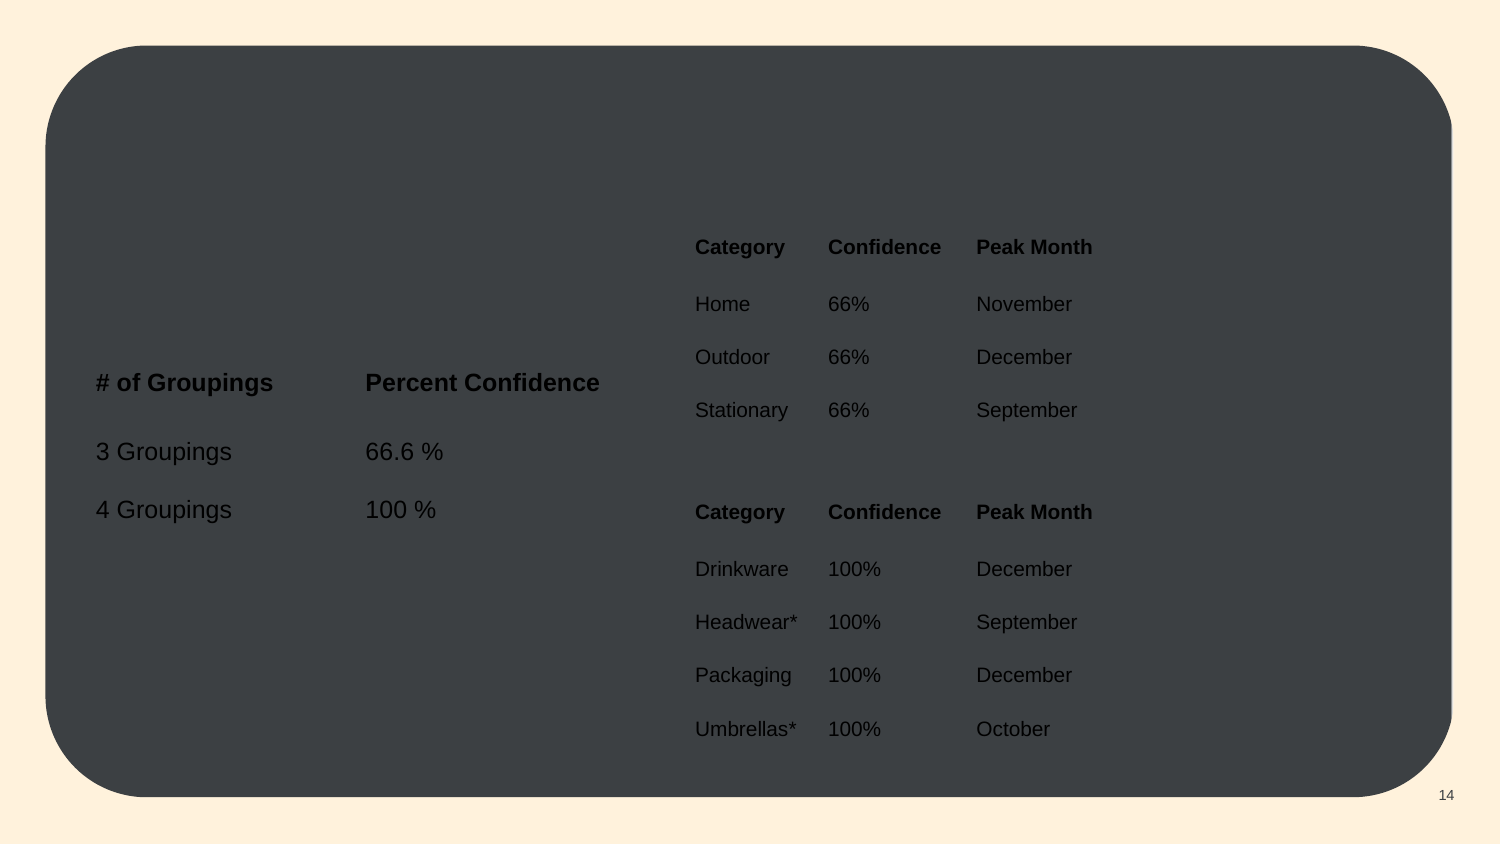

# Market Entry Recommendations (Category)
| Category | Confidence | Peak Month |
| --- | --- | --- |
| Home | 66% | November |
| Outdoor | 66% | December |
| Stationary | 66% | September |
| # of Groupings | Percent Confidence |
| --- | --- |
| 3 Groupings | 66.6 % |
| 4 Groupings | 100 % |
| Category | Confidence | Peak Month |
| --- | --- | --- |
| Drinkware | 100% | December |
| Headwear\* | 100% | September |
| Packaging | 100% | December |
| Umbrellas\* | 100% | October |
14